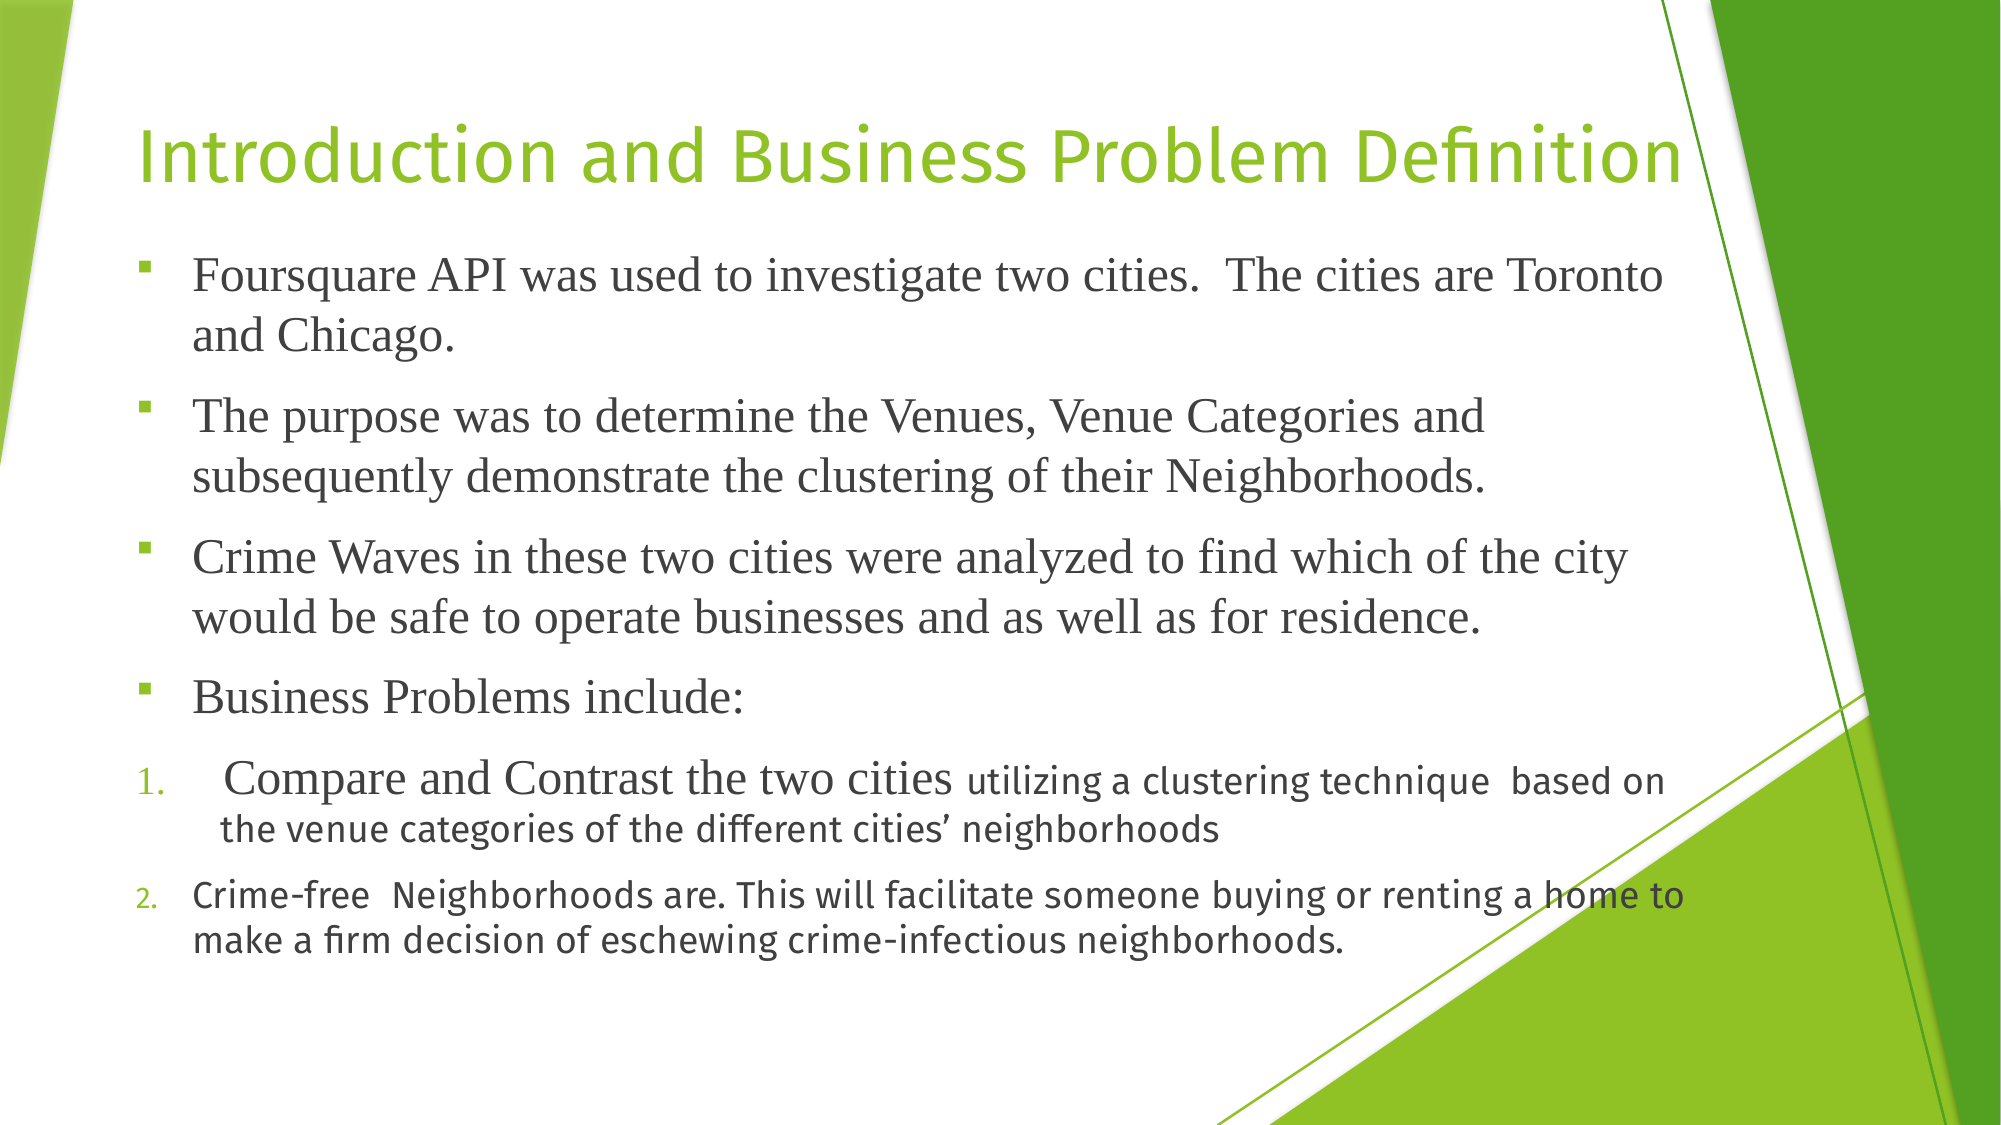

# Introduction and Business Problem Definition
Foursquare API was used to investigate two cities.  The cities are Toronto and Chicago.
The purpose was to determine the Venues, Venue Categories and subsequently demonstrate the clustering of their Neighborhoods.
Crime Waves in these two cities were analyzed to find which of the city would be safe to operate businesses and as well as for residence.
Business Problems include:
 Compare and Contrast the two cities utilizing a clustering technique  based on    the venue categories of the different cities’ neighborhoods
Crime-free  Neighborhoods are. This will facilitate someone buying or renting a home to make a firm decision of eschewing crime-infectious neighborhoods.